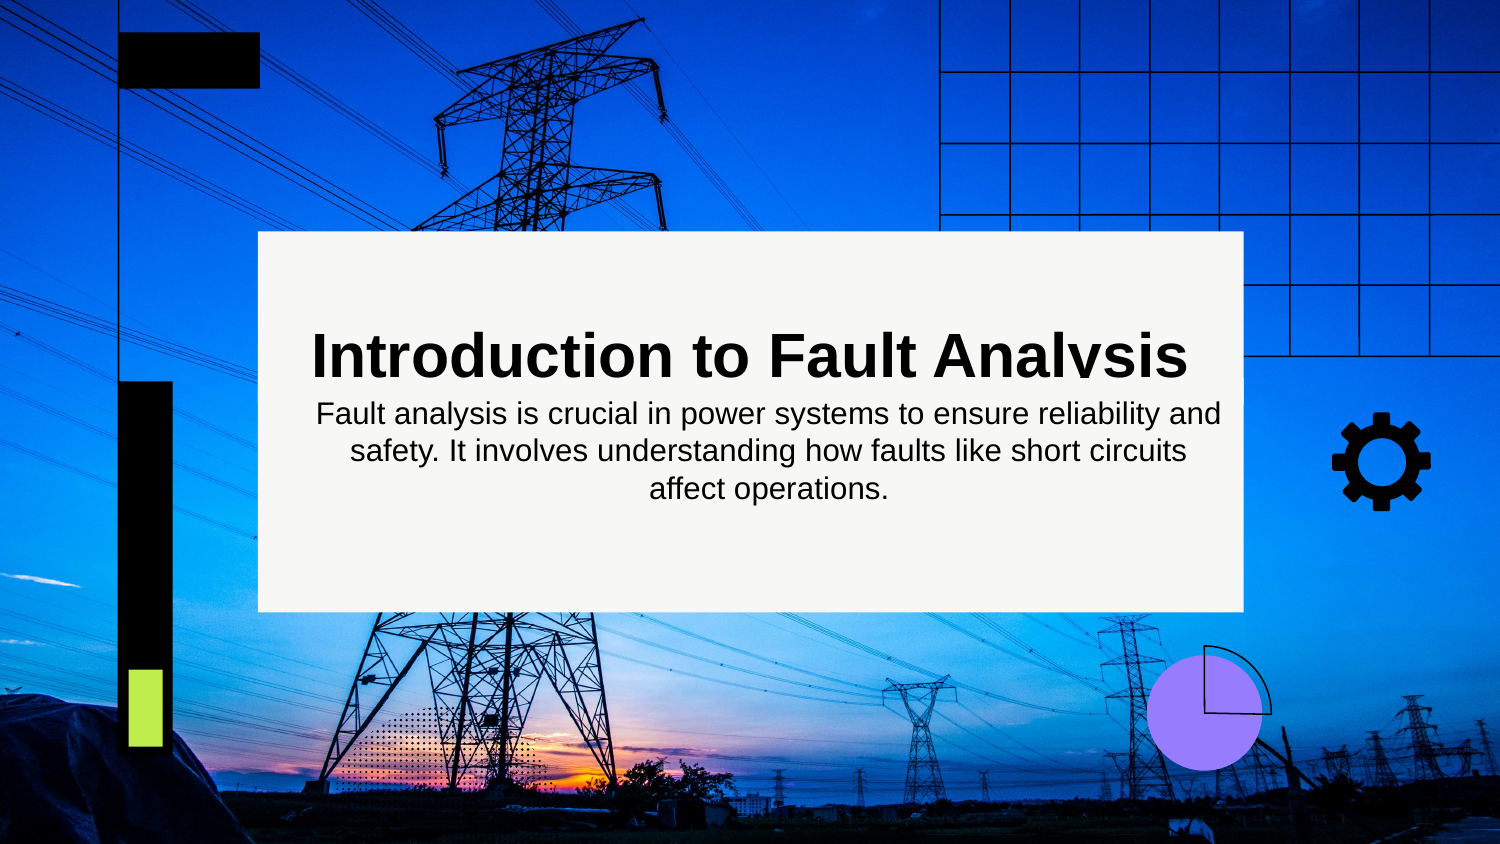

# Introduction to Fault Analysis
Fault analysis is crucial in power systems to ensure reliability and safety. It involves understanding how faults like short circuits affect operations.